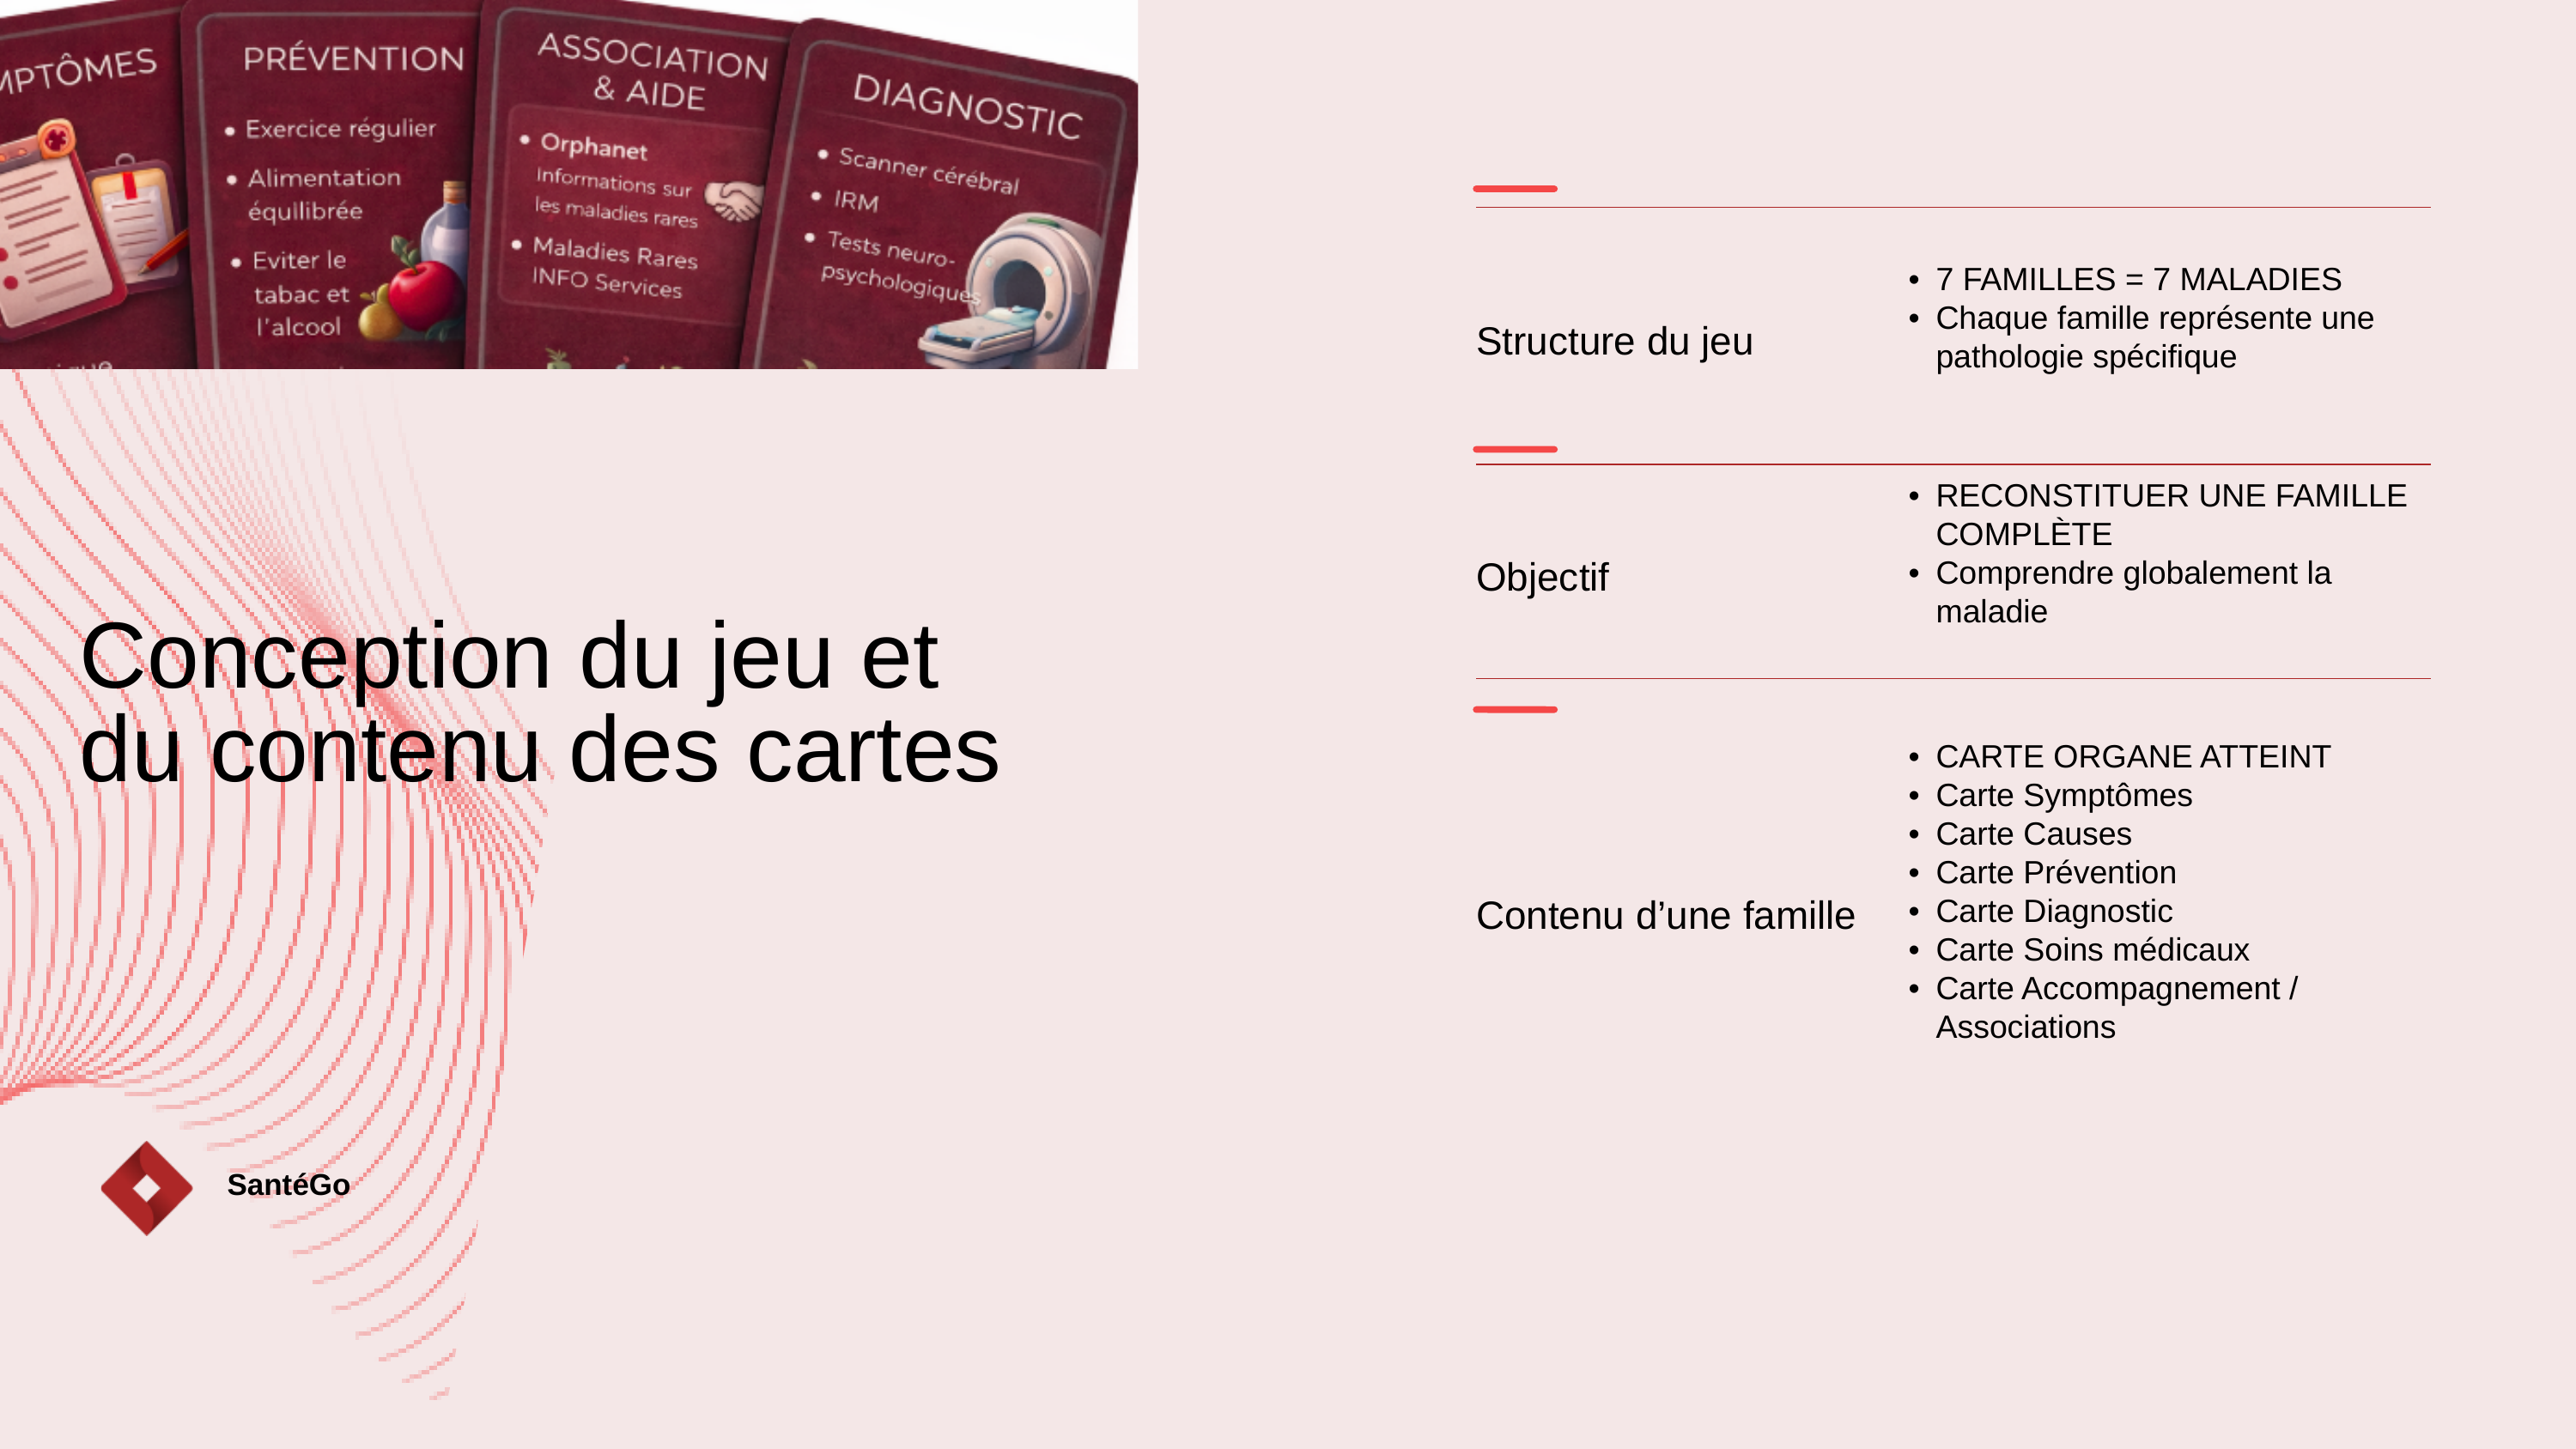

Ajoutez le nom de l'entreprise

| Structure du jeu | 7 FAMILLES = 7 MALADIES Chaque famille représente une pathologie spécifique |
| --- | --- |
| Objectif | RECONSTITUER UNE FAMILLE COMPLÈTE Comprendre globalement la maladie |
| Contenu d’une famille | CARTE ORGANE ATTEINT Carte Symptômes Carte Causes Carte Prévention Carte Diagnostic Carte Soins médicaux Carte Accompagnement / Associations |

Conception du jeu et du contenu des cartes

SantéGo